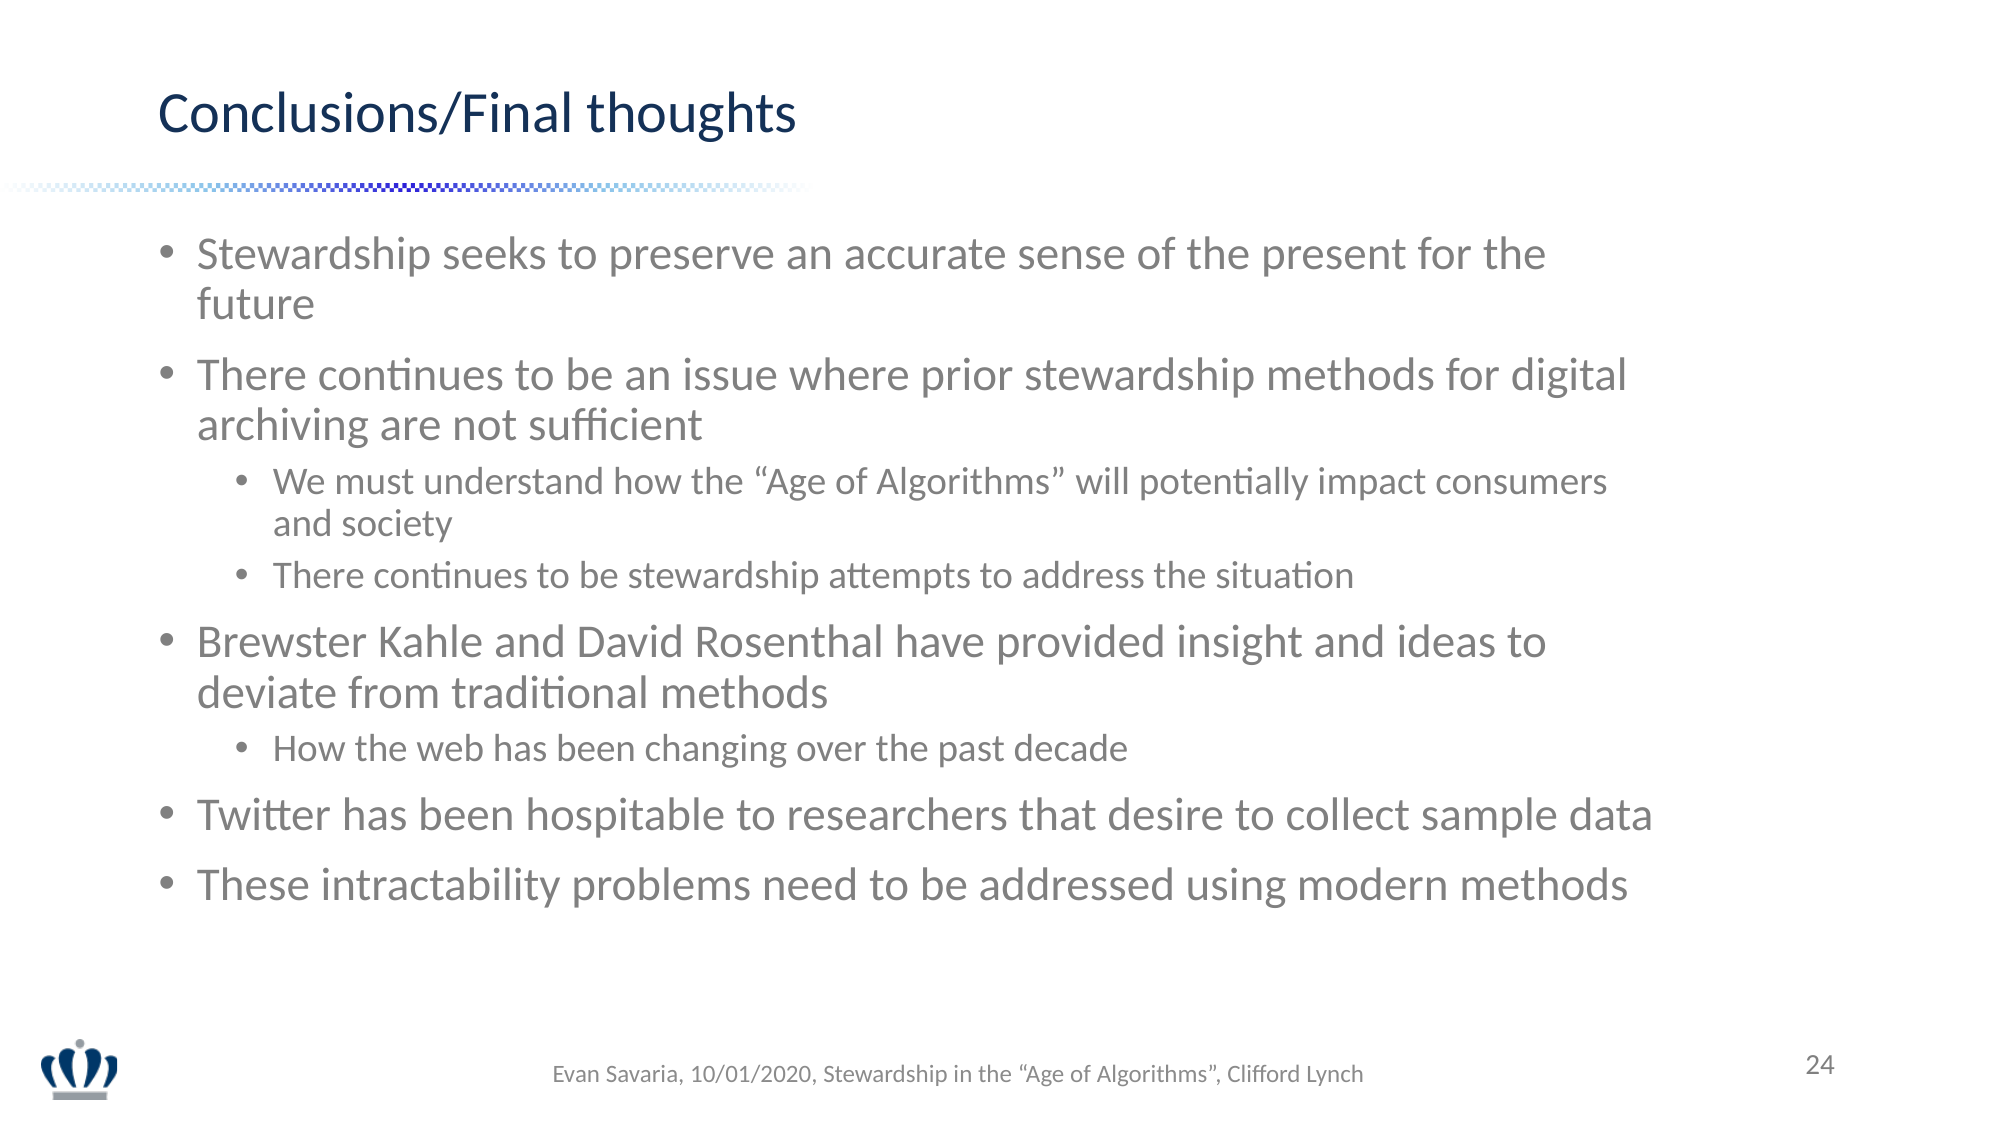

Conclusions/Final thoughts
Stewardship seeks to preserve an accurate sense of the present for the future
There continues to be an issue where prior stewardship methods for digital archiving are not sufficient
We must understand how the “Age of Algorithms” will potentially impact consumers and society
There continues to be stewardship attempts to address the situation
Brewster Kahle and David Rosenthal have provided insight and ideas to deviate from traditional methods
How the web has been changing over the past decade
Twitter has been hospitable to researchers that desire to collect sample data
These intractability problems need to be addressed using modern methods
24
Evan Savaria, 10/01/2020, Stewardship in the “Age of Algorithms”, Clifford Lynch